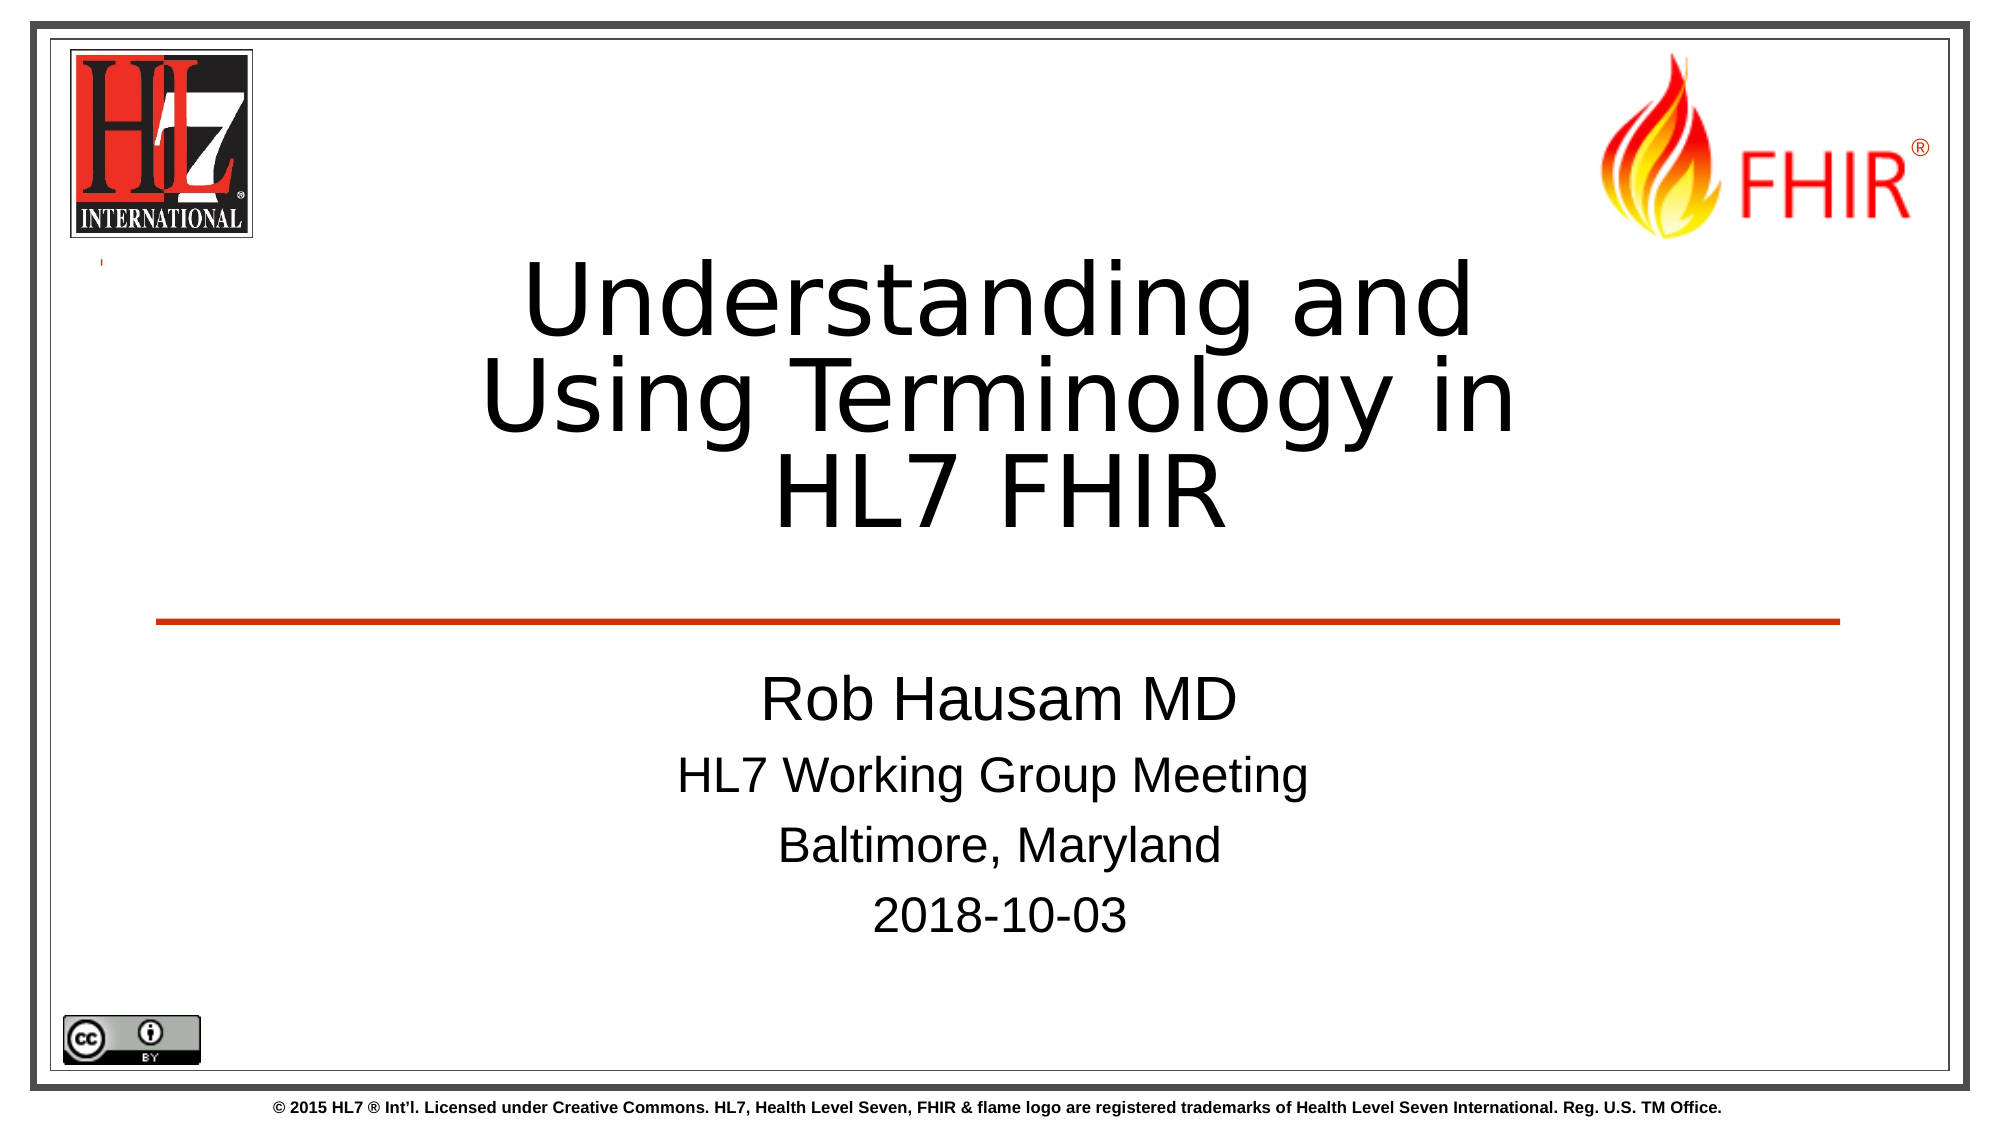

# Understanding and Using Terminology in HL7 FHIR
Rob Hausam MD
HL7 Working Group Meeting
Baltimore, Maryland
2018-10-03